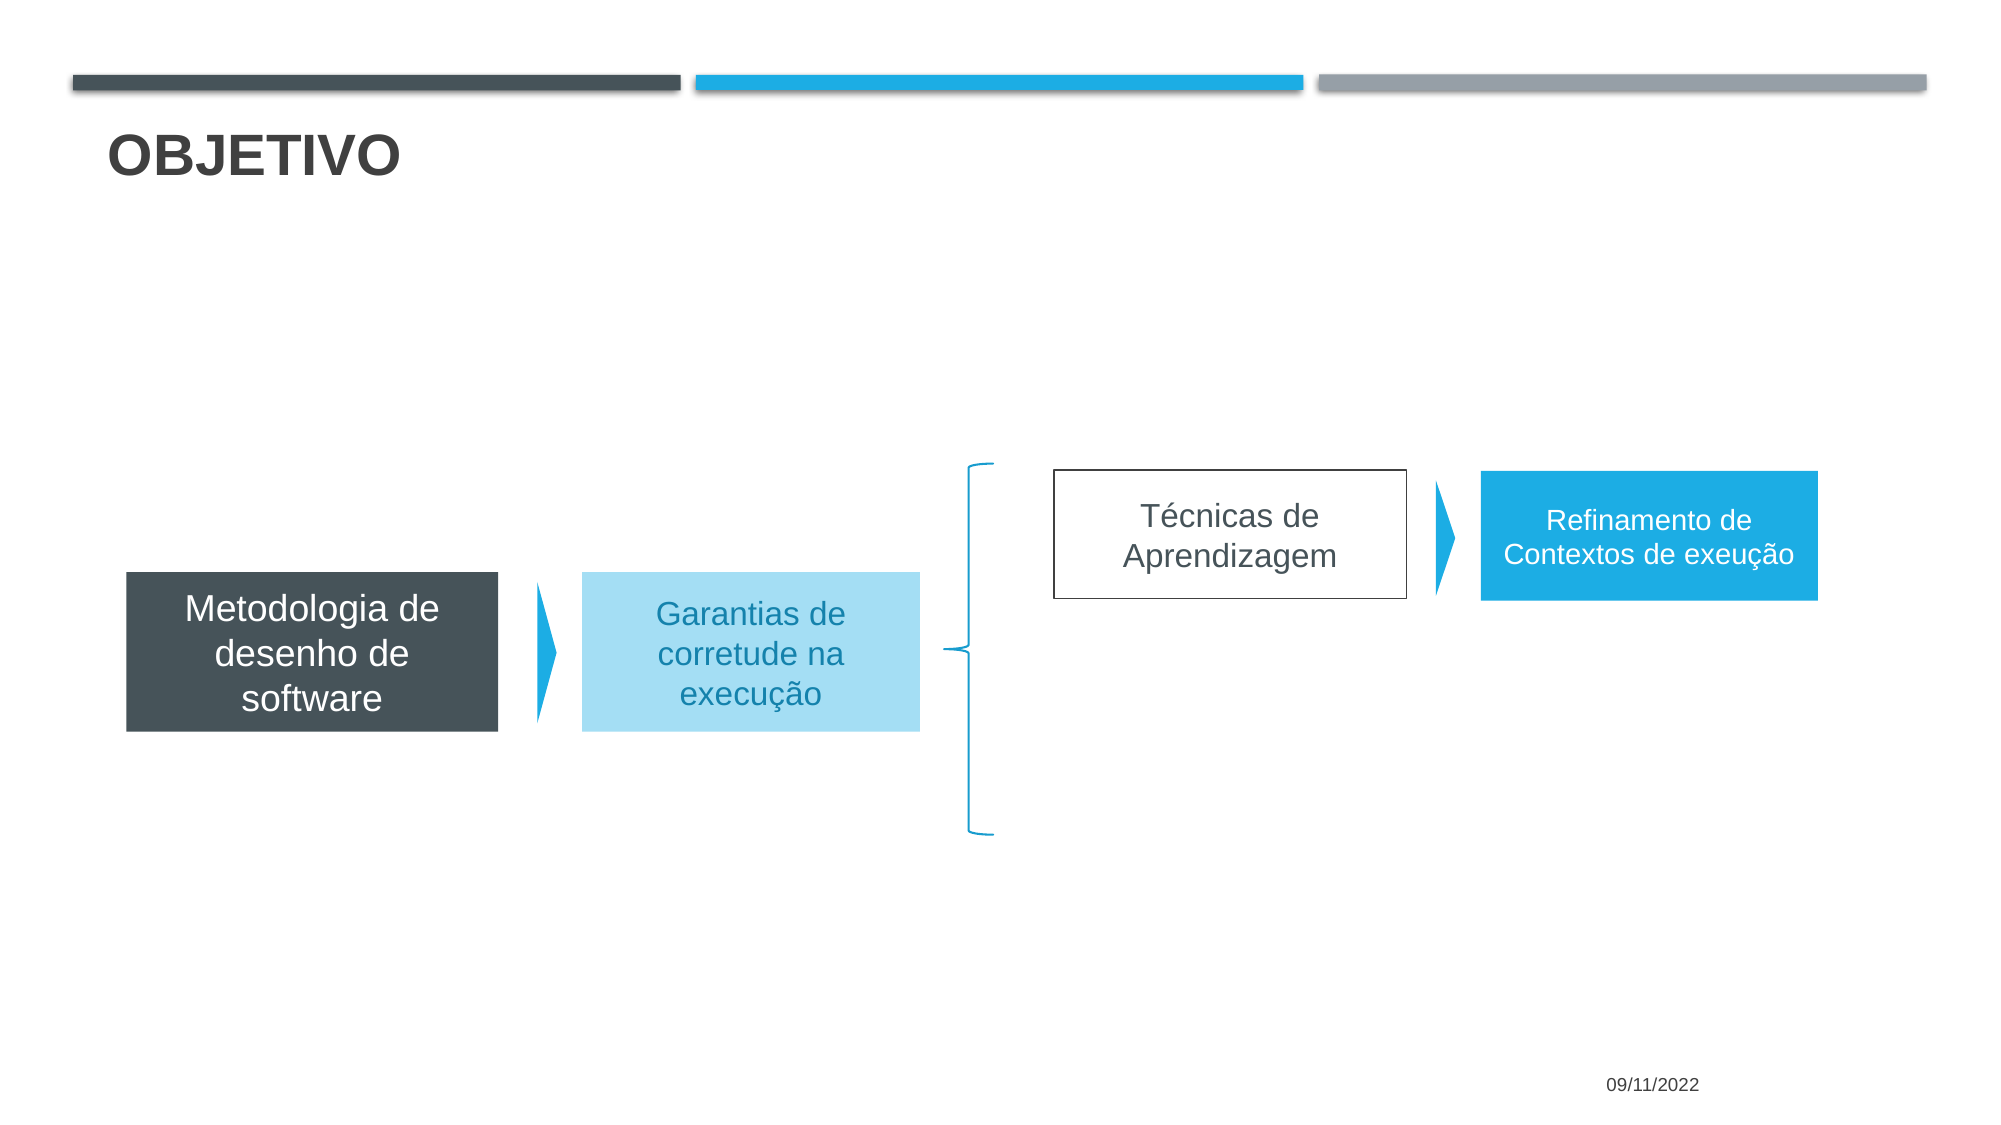

Objetivo

Técnicas de Aprendizagem
Refinamento de Contextos de exeução

Metodologia de desenho de software
Garantias de corretude na execução

09/11/2022